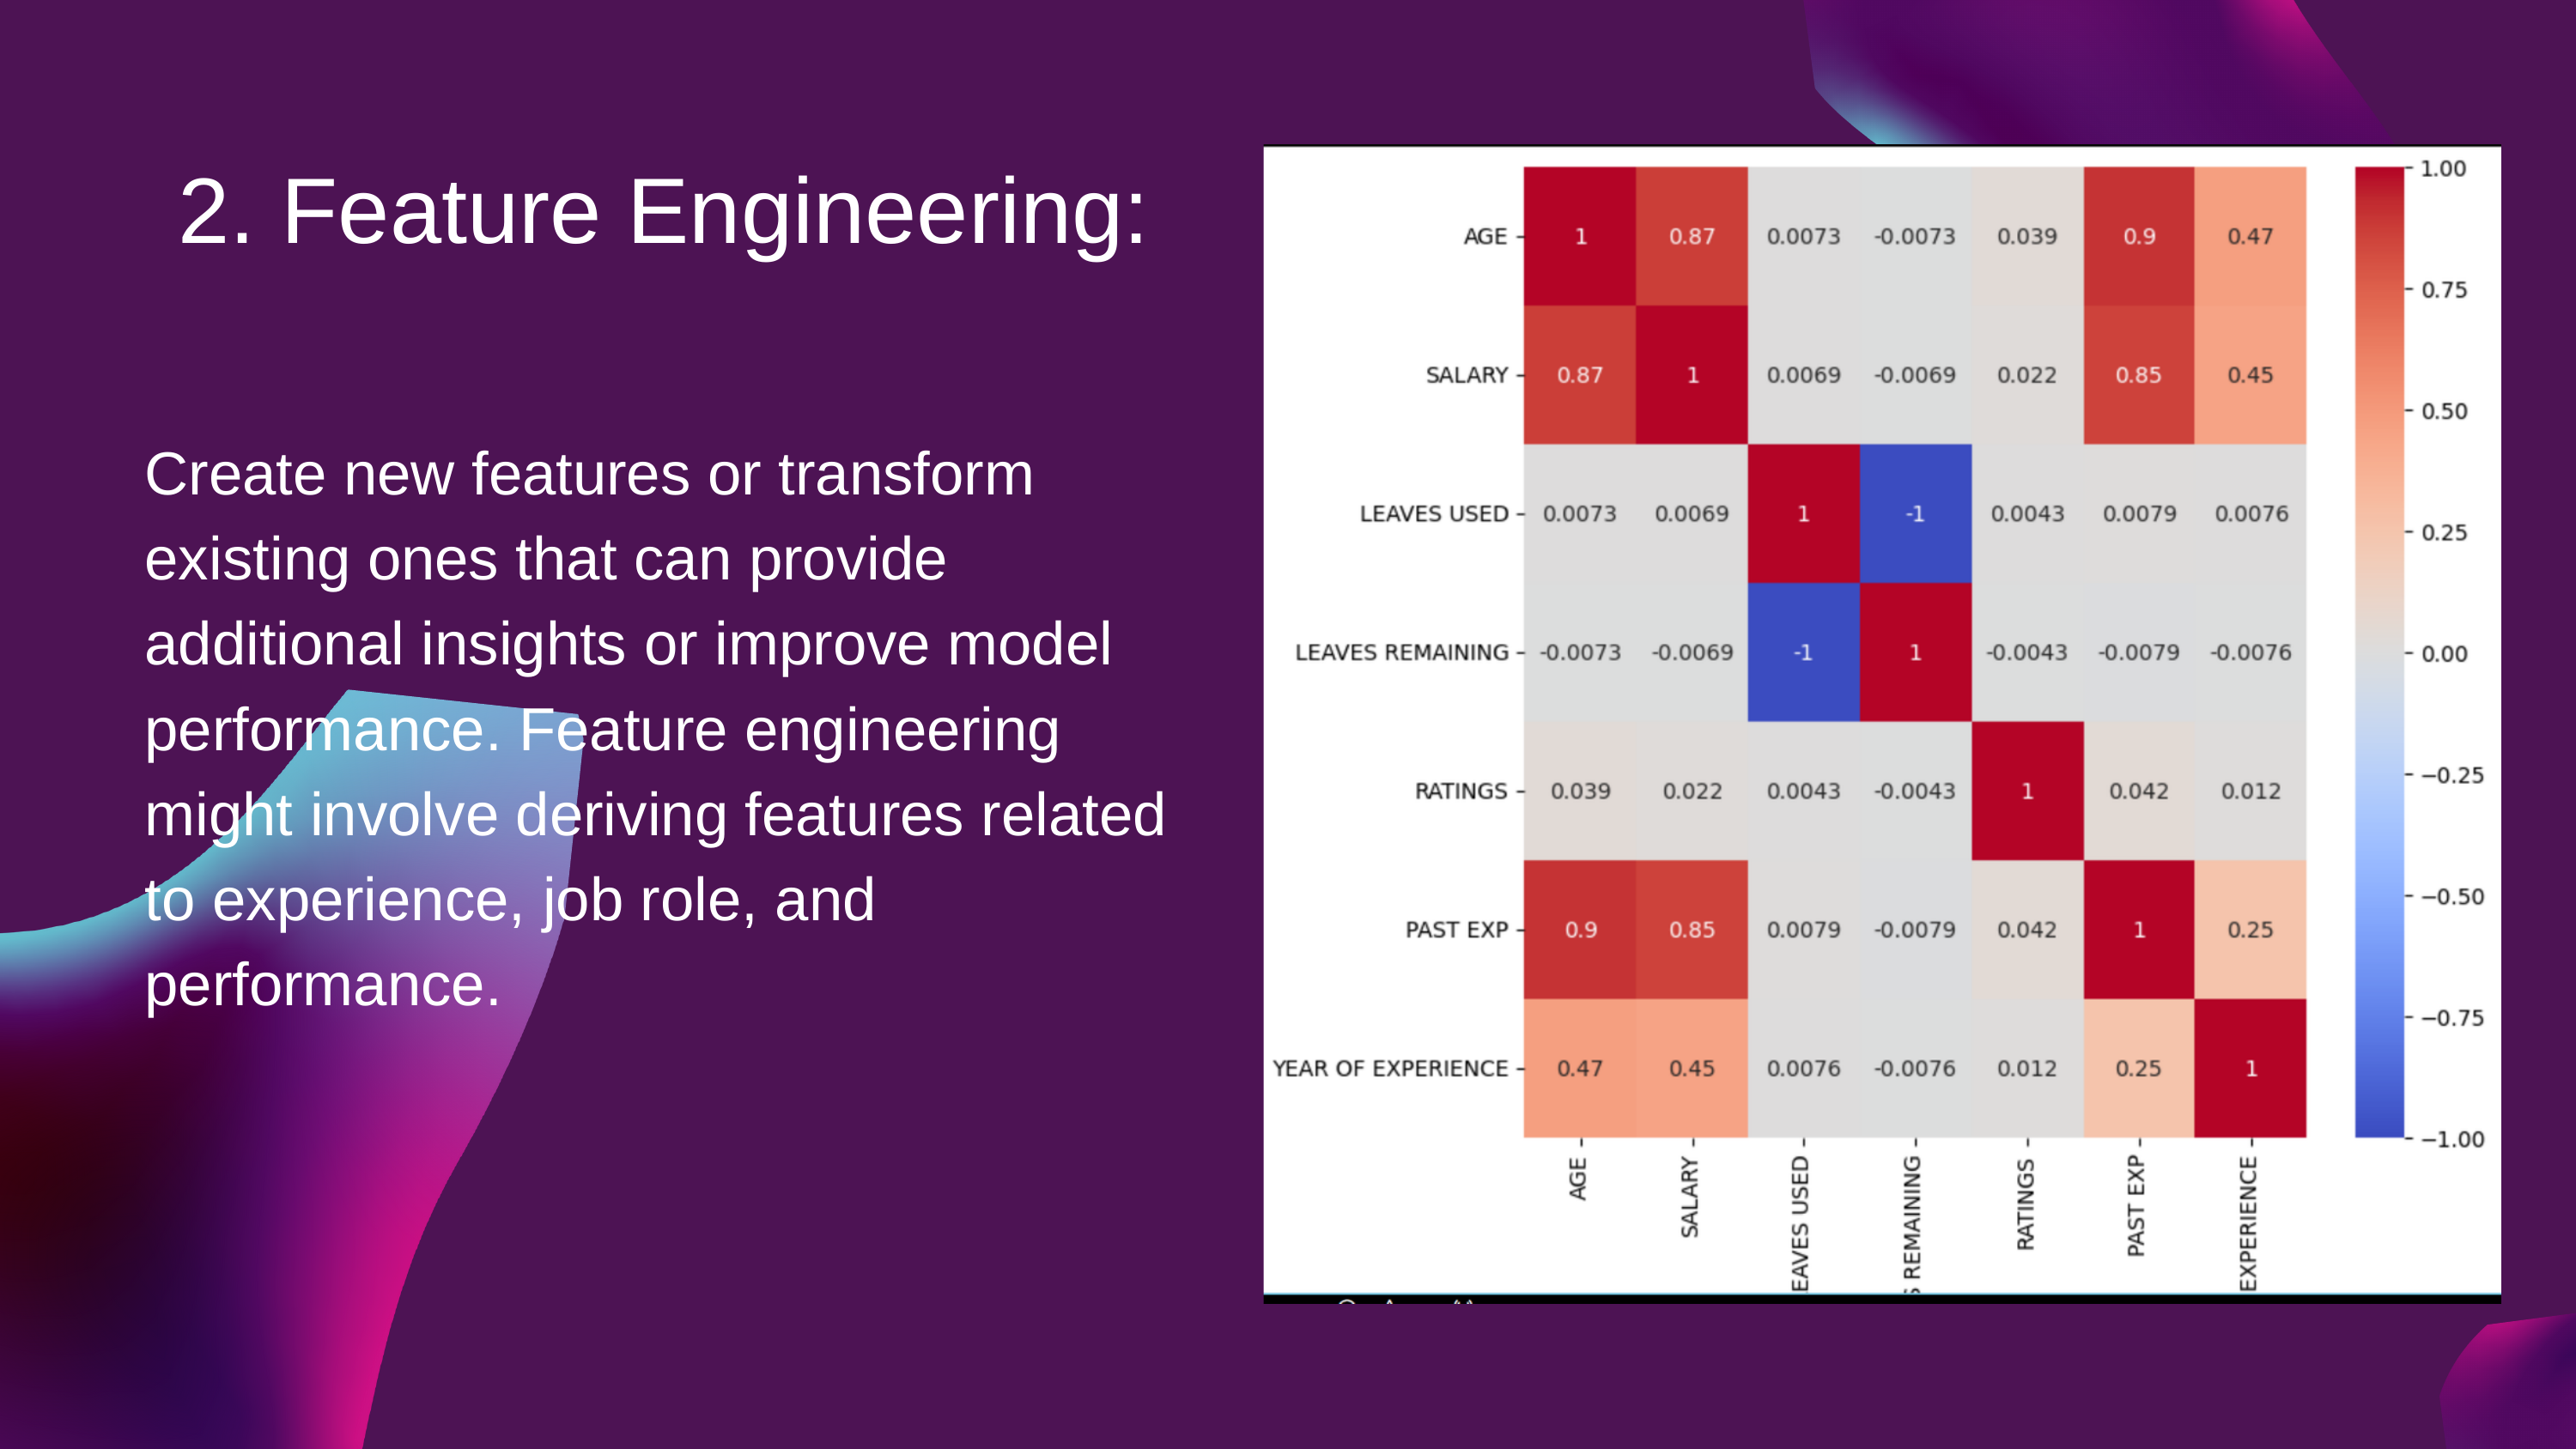

2. Feature Engineering:

Create new features or transform existing ones that can provide additional insights or improve model performance. Feature engineering might involve deriving features related to experience, job role, and performance.